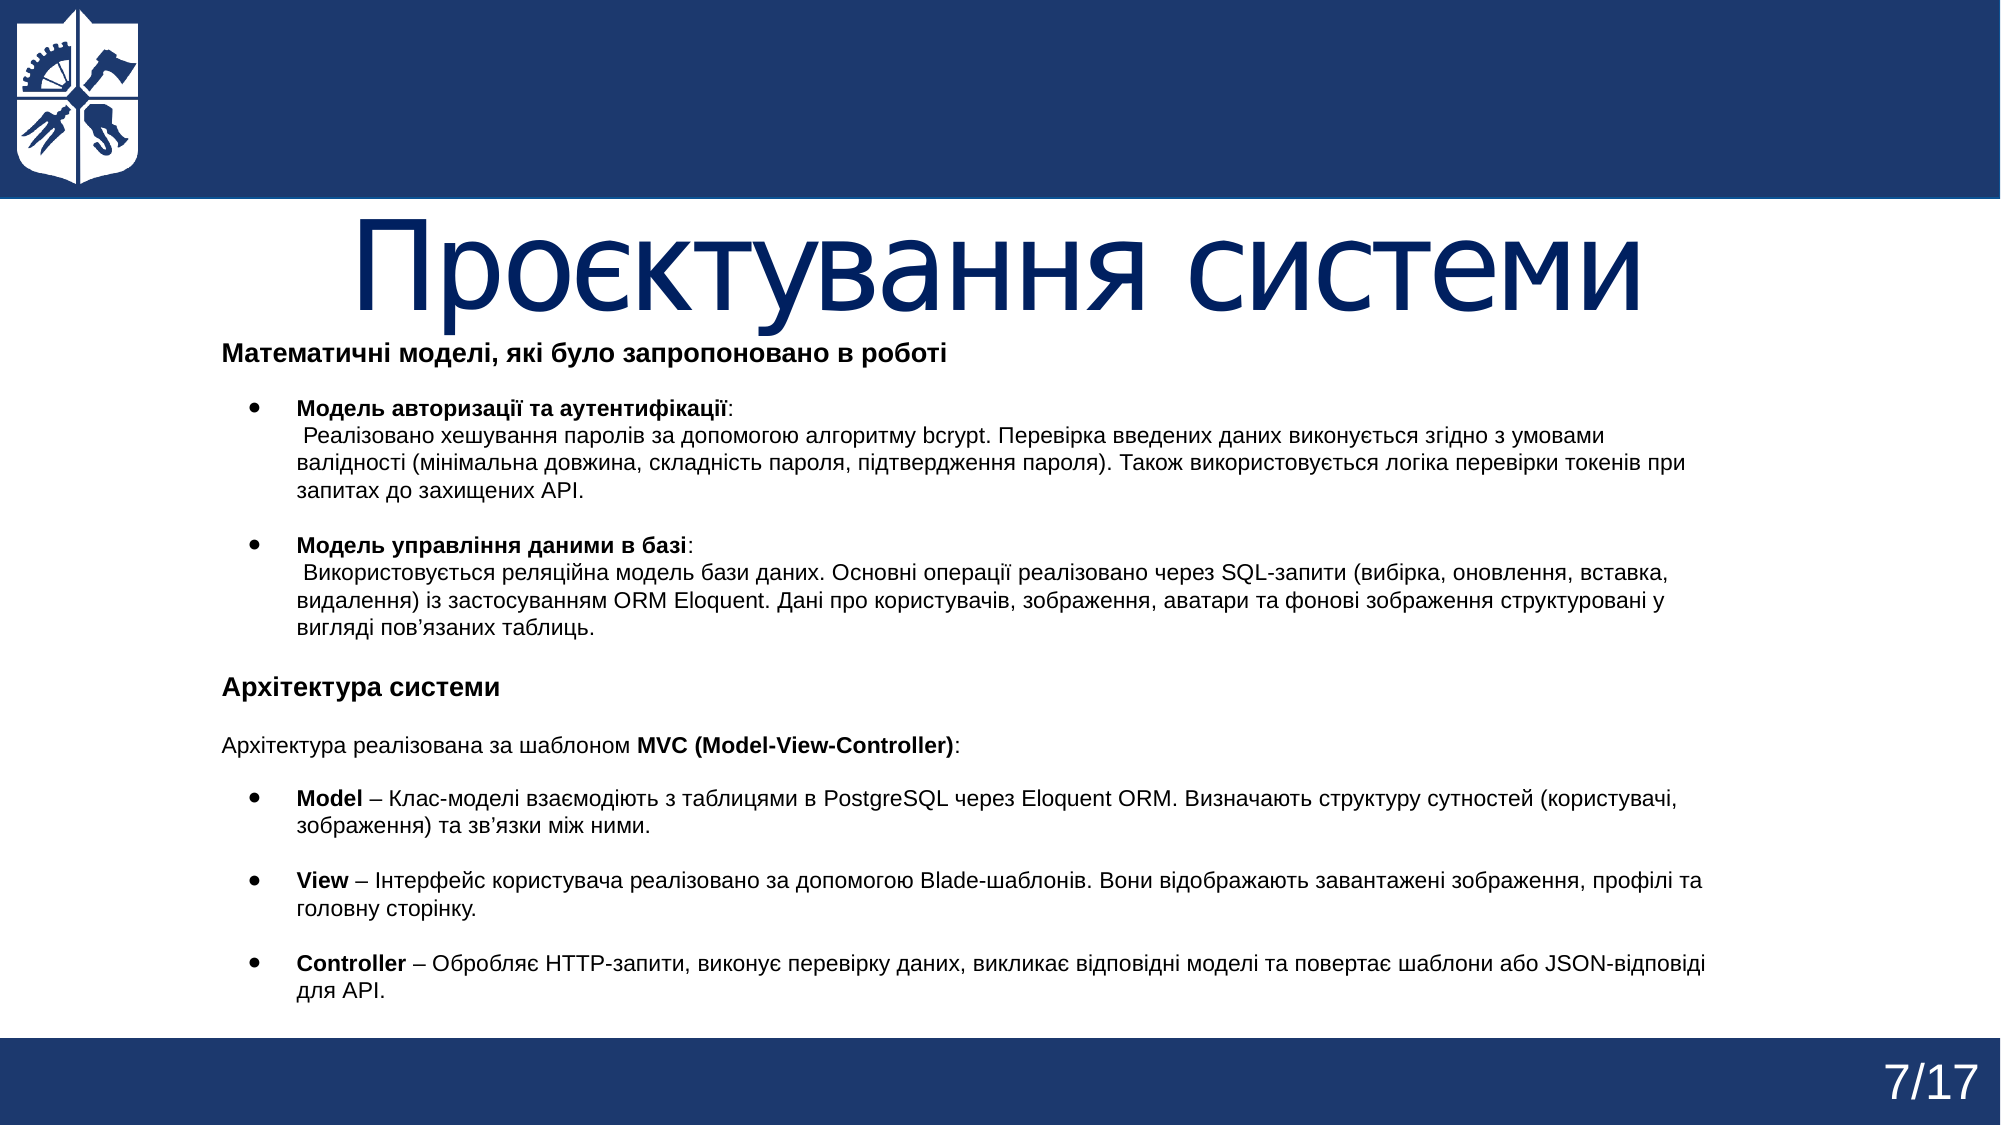

# Проєктування системи
Математичні моделі, які було запропоновано в роботі
Модель авторизації та аутентифікації:
 Реалізовано хешування паролів за допомогою алгоритму bcrypt. Перевірка введених даних виконується згідно з умовами валідності (мінімальна довжина, складність пароля, підтвердження пароля). Також використовується логіка перевірки токенів при запитах до захищених API.
Модель управління даними в базі:
 Використовується реляційна модель бази даних. Основні операції реалізовано через SQL-запити (вибірка, оновлення, вставка, видалення) із застосуванням ORM Eloquent. Дані про користувачів, зображення, аватари та фонові зображення структуровані у вигляді пов’язаних таблиць.
Архітектура системи
Архітектура реалізована за шаблоном MVC (Model-View-Controller):
Model – Клас-моделі взаємодіють з таблицями в PostgreSQL через Eloquent ORM. Визначають структуру сутностей (користувачі, зображення) та зв’язки між ними.
View – Інтерфейс користувача реалізовано за допомогою Blade-шаблонів. Вони відображають завантажені зображення, профілі та головну сторінку.
Controller – Обробляє HTTP-запити, виконує перевірку даних, викликає відповідні моделі та повертає шаблони або JSON-відповіді для API.

7/17